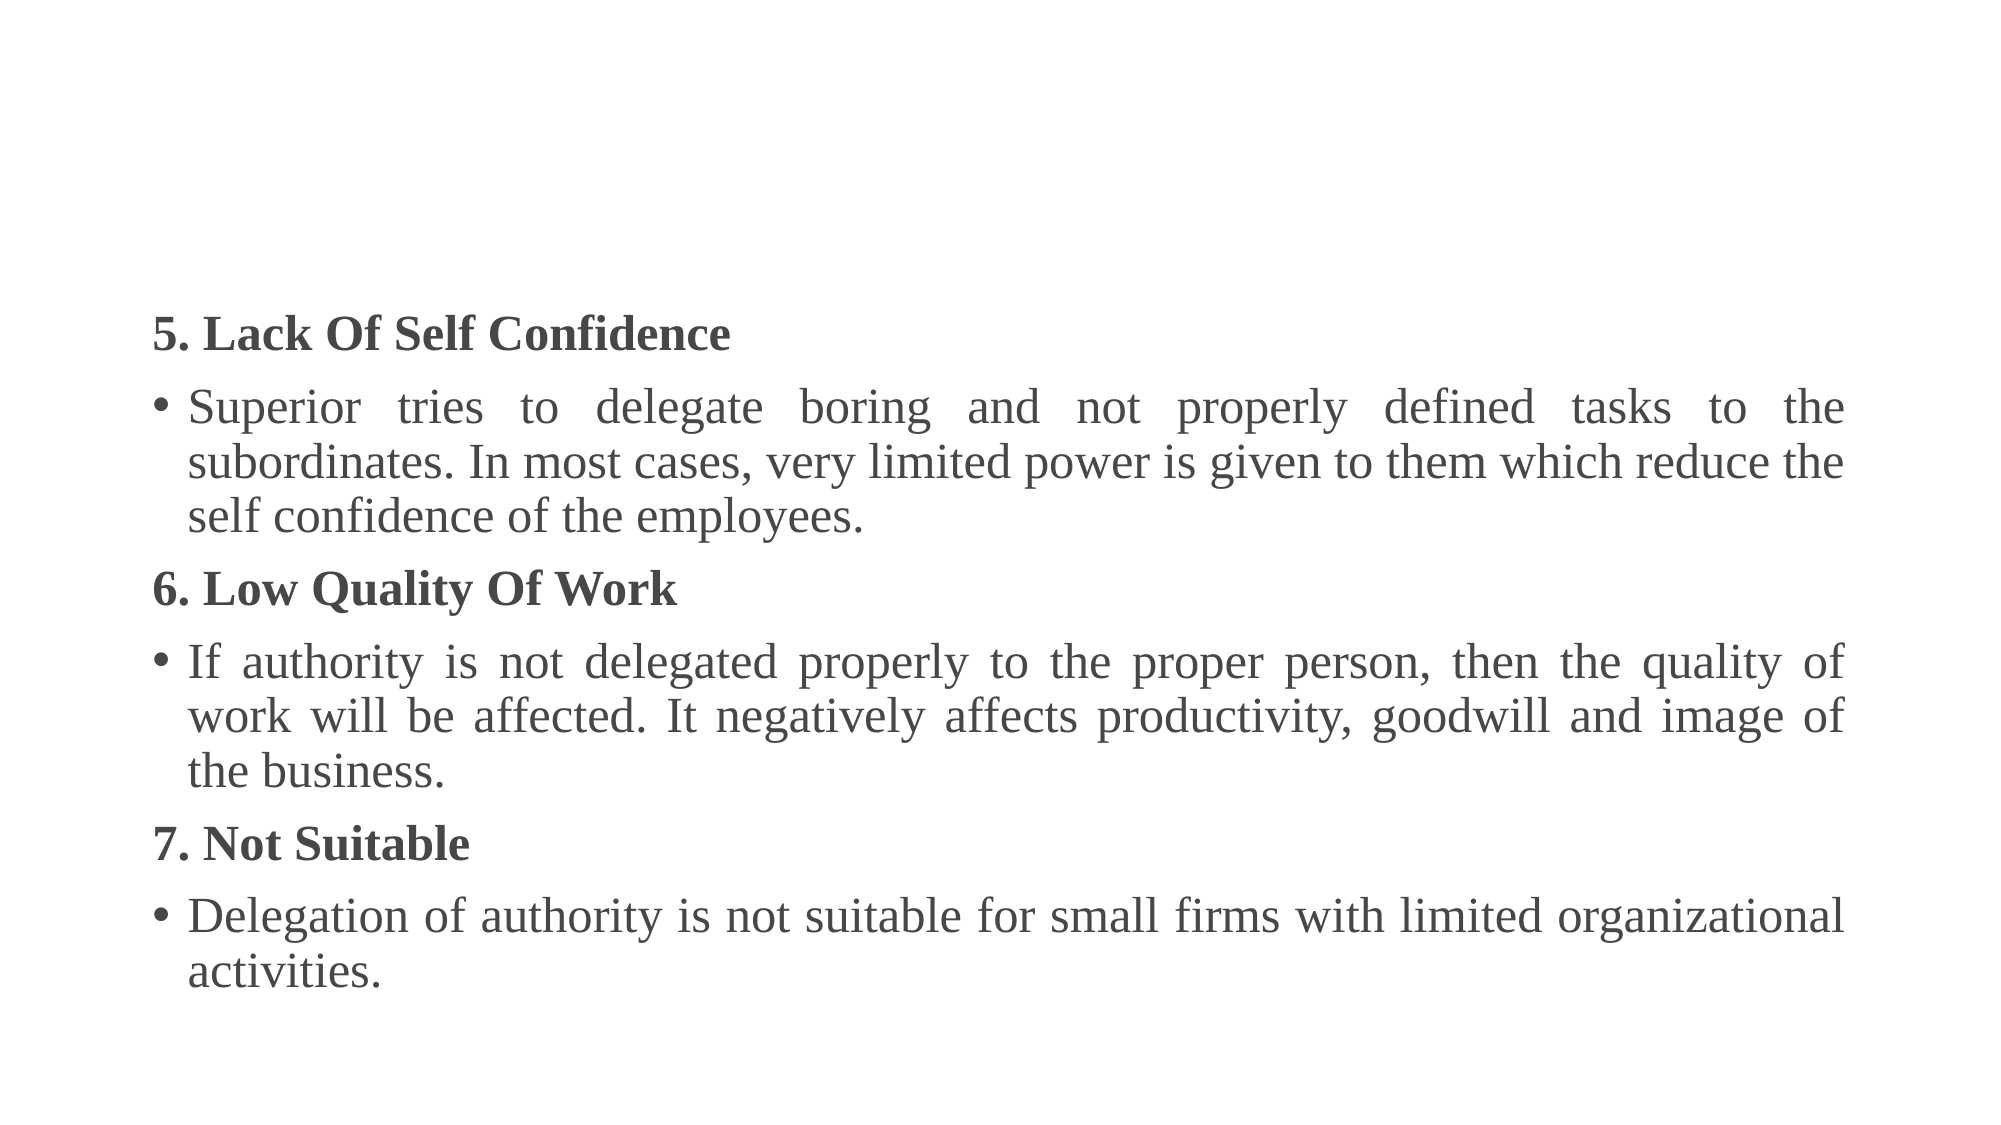

#
5. Lack Of Self Confidence
Superior tries to delegate boring and not properly defined tasks to the subordinates. In most cases, very limited power is given to them which reduce the self confidence of the employees.
6. Low Quality Of Work
If authority is not delegated properly to the proper person, then the quality of work will be affected. It negatively affects productivity, goodwill and image of the business.
7. Not Suitable
Delegation of authority is not suitable for small firms with limited organizational activities.